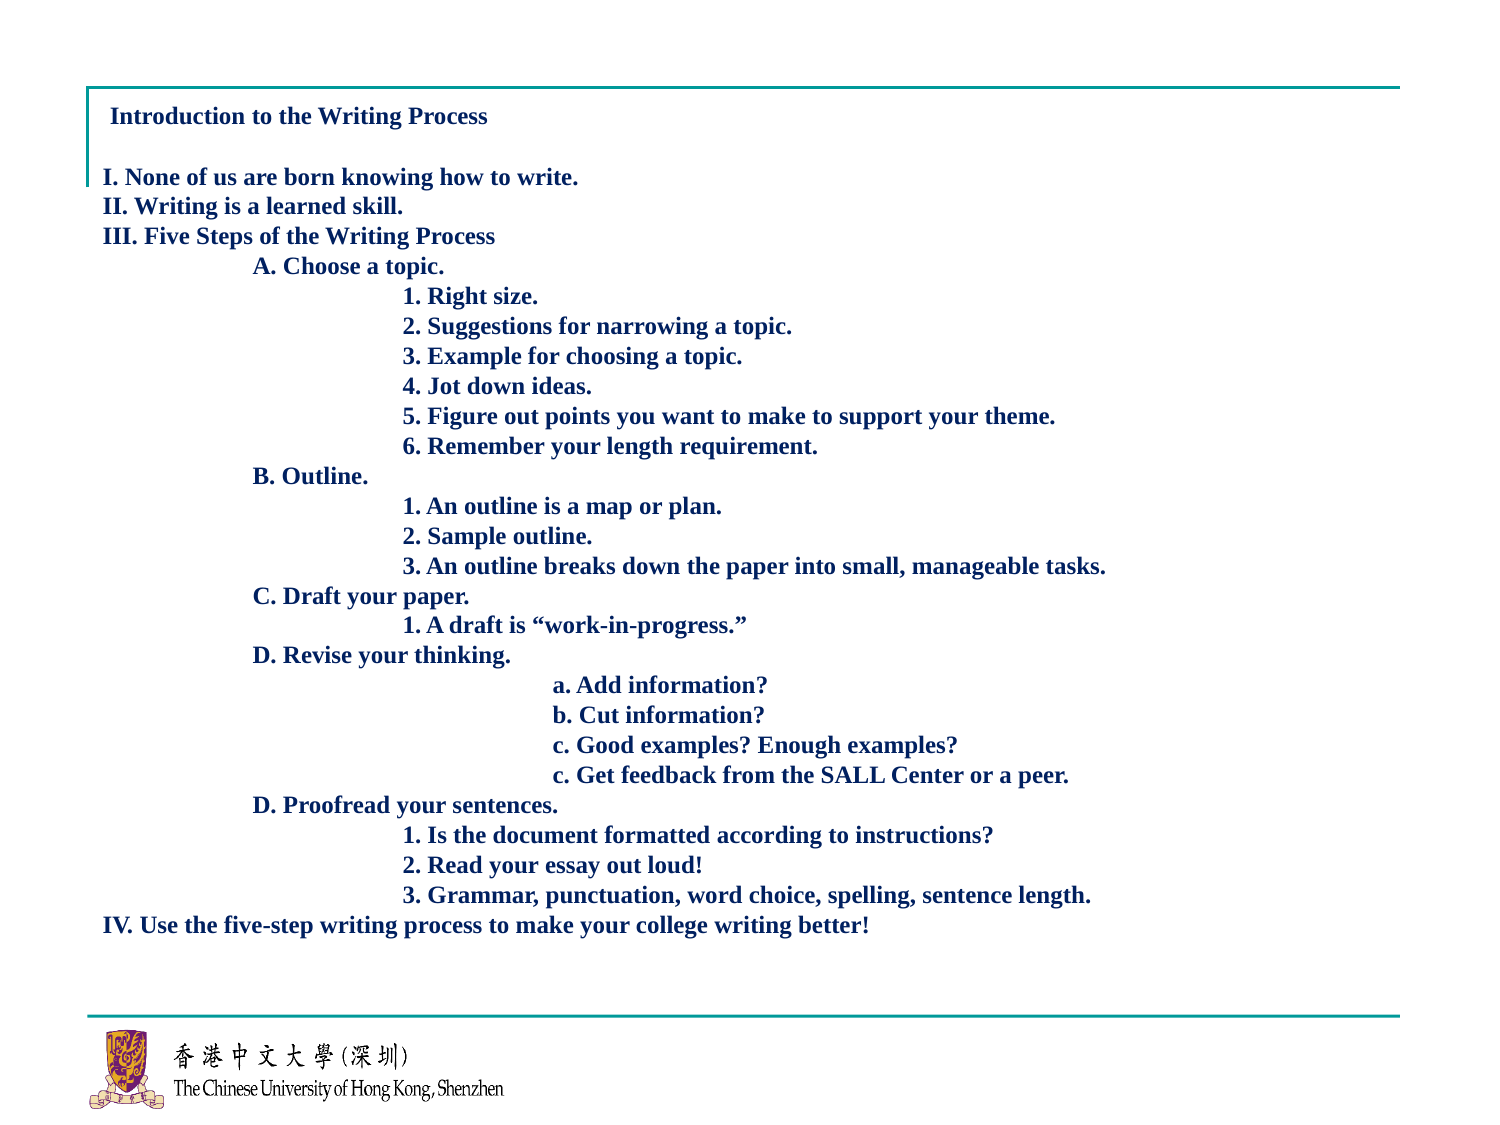

# Introduction to the Writing Process I. None of us are born knowing how to write. II. Writing is a learned skill. III. Five Steps of the Writing Process A. Choose a topic. 1. Right size. 2. Suggestions for narrowing a topic. 3. Example for choosing a topic. 4. Jot down ideas. 5. Figure out points you want to make to support your theme. 6. Remember your length requirement. B. Outline. 1. An outline is a map or plan. 2. Sample outline. 3. An outline breaks down the paper into small, manageable tasks. C. Draft your paper. 1. A draft is “work-in-progress.” D. Revise your thinking. a. Add information? b. Cut information? c. Good examples? Enough examples? c. Get feedback from the SALL Center or a peer. D. Proofread your sentences. 1. Is the document formatted according to instructions? 2. Read your essay out loud! 3. Grammar, punctuation, word choice, spelling, sentence length. IV. Use the five-step writing process to make your college writing better!